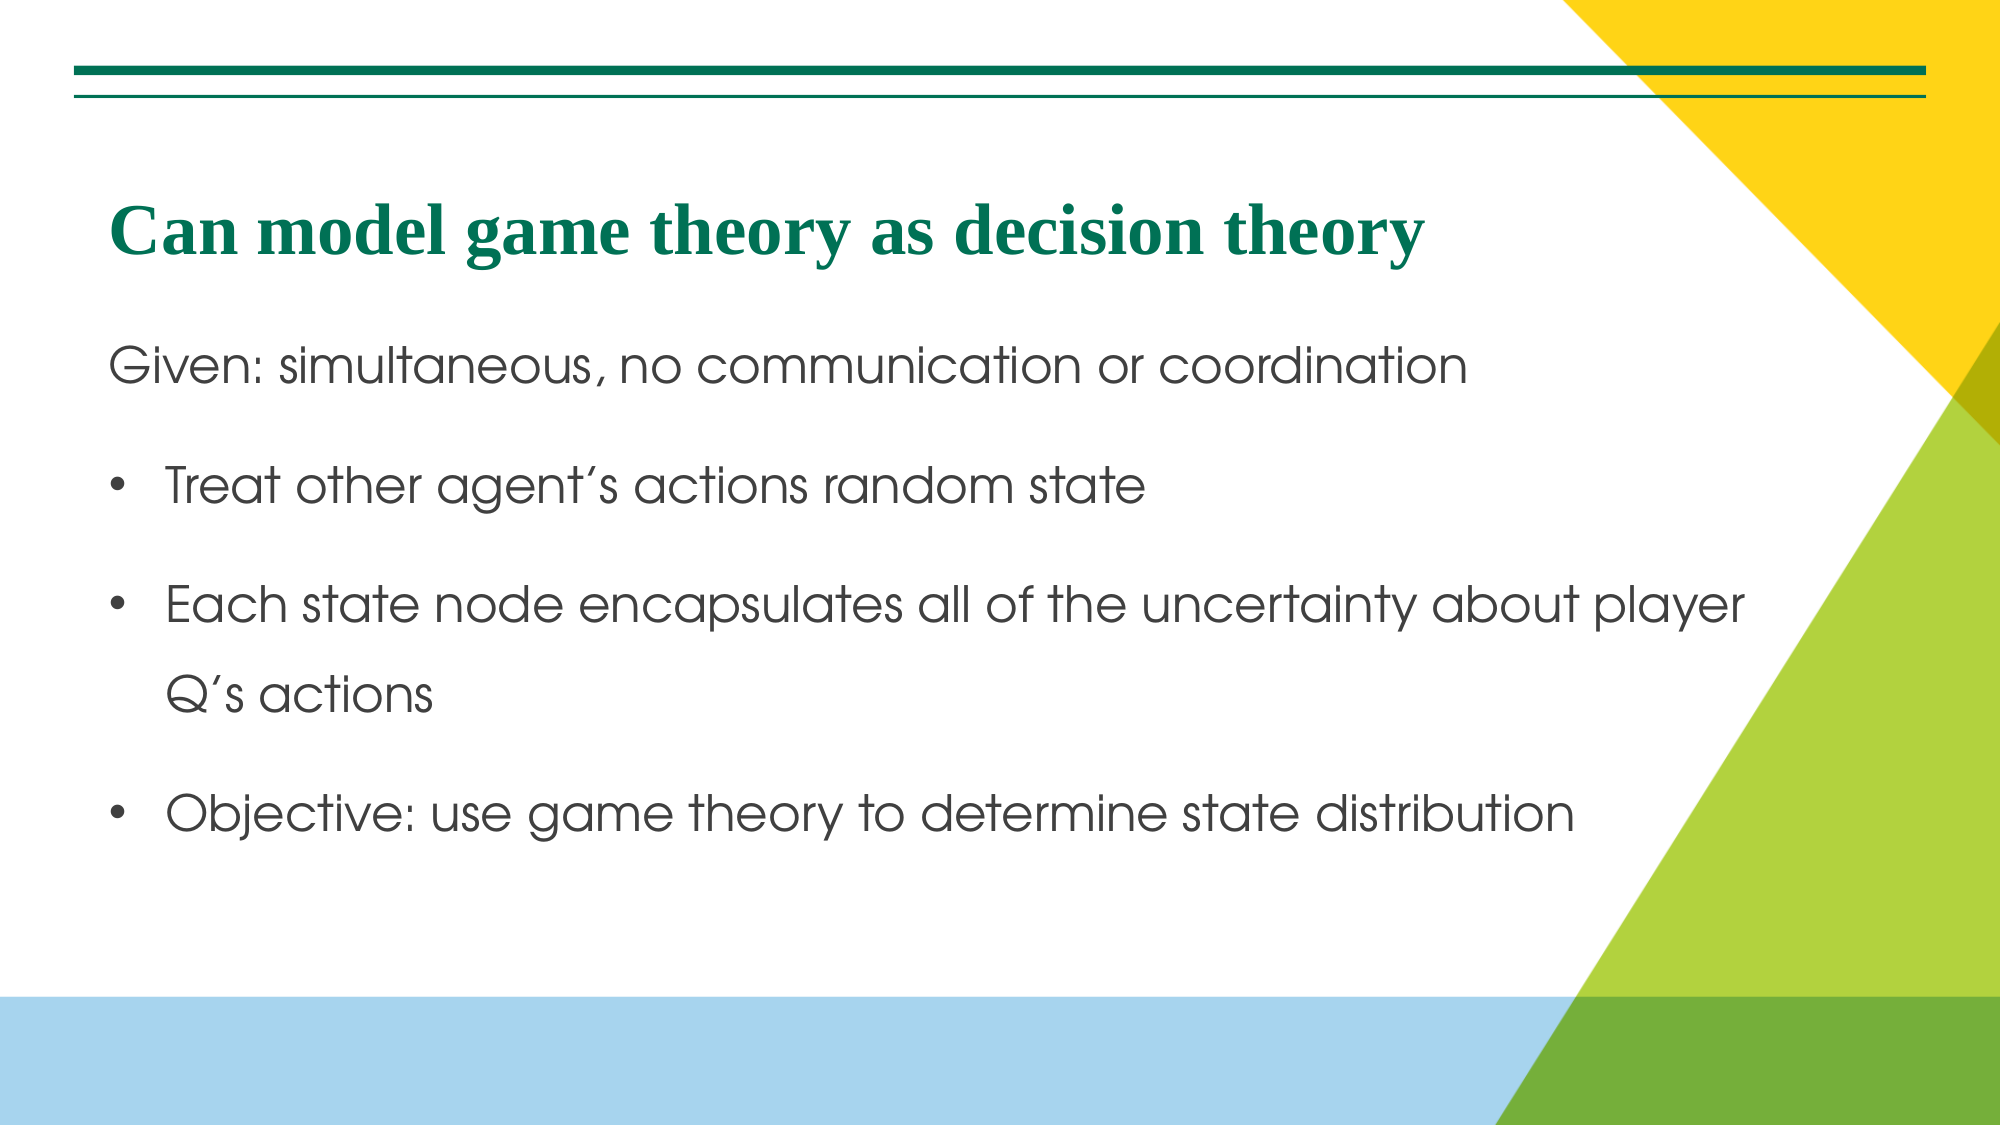

# Can model game theory as decision theory
Given: simultaneous, no communication or coordination
Treat other agent’s actions random state
Each state node encapsulates all of the uncertainty about player Q’s actions
Objective: use game theory to determine state distribution